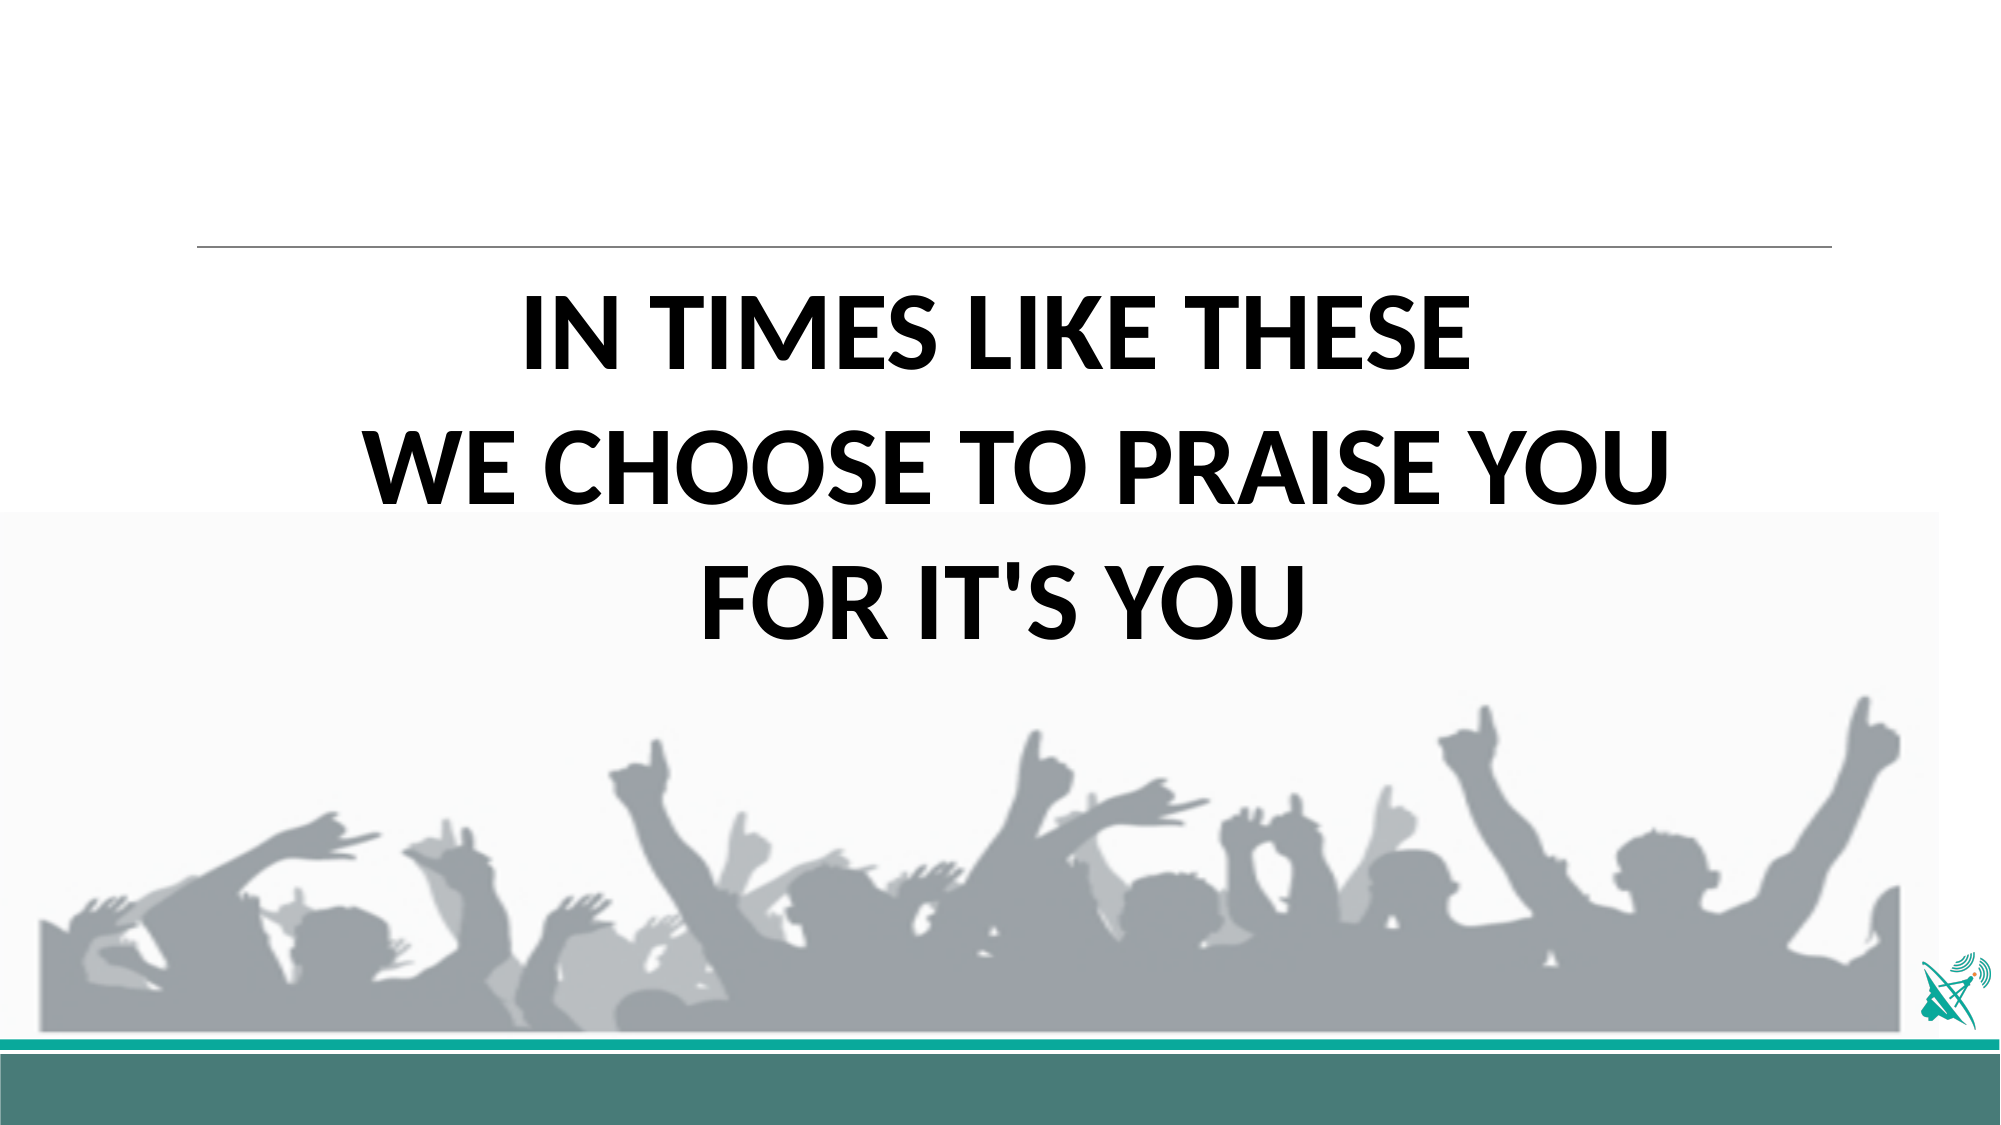

IN TIMES LIKE THESE
WE CHOOSE TO PRAISE YOU
FOR IT'S YOU